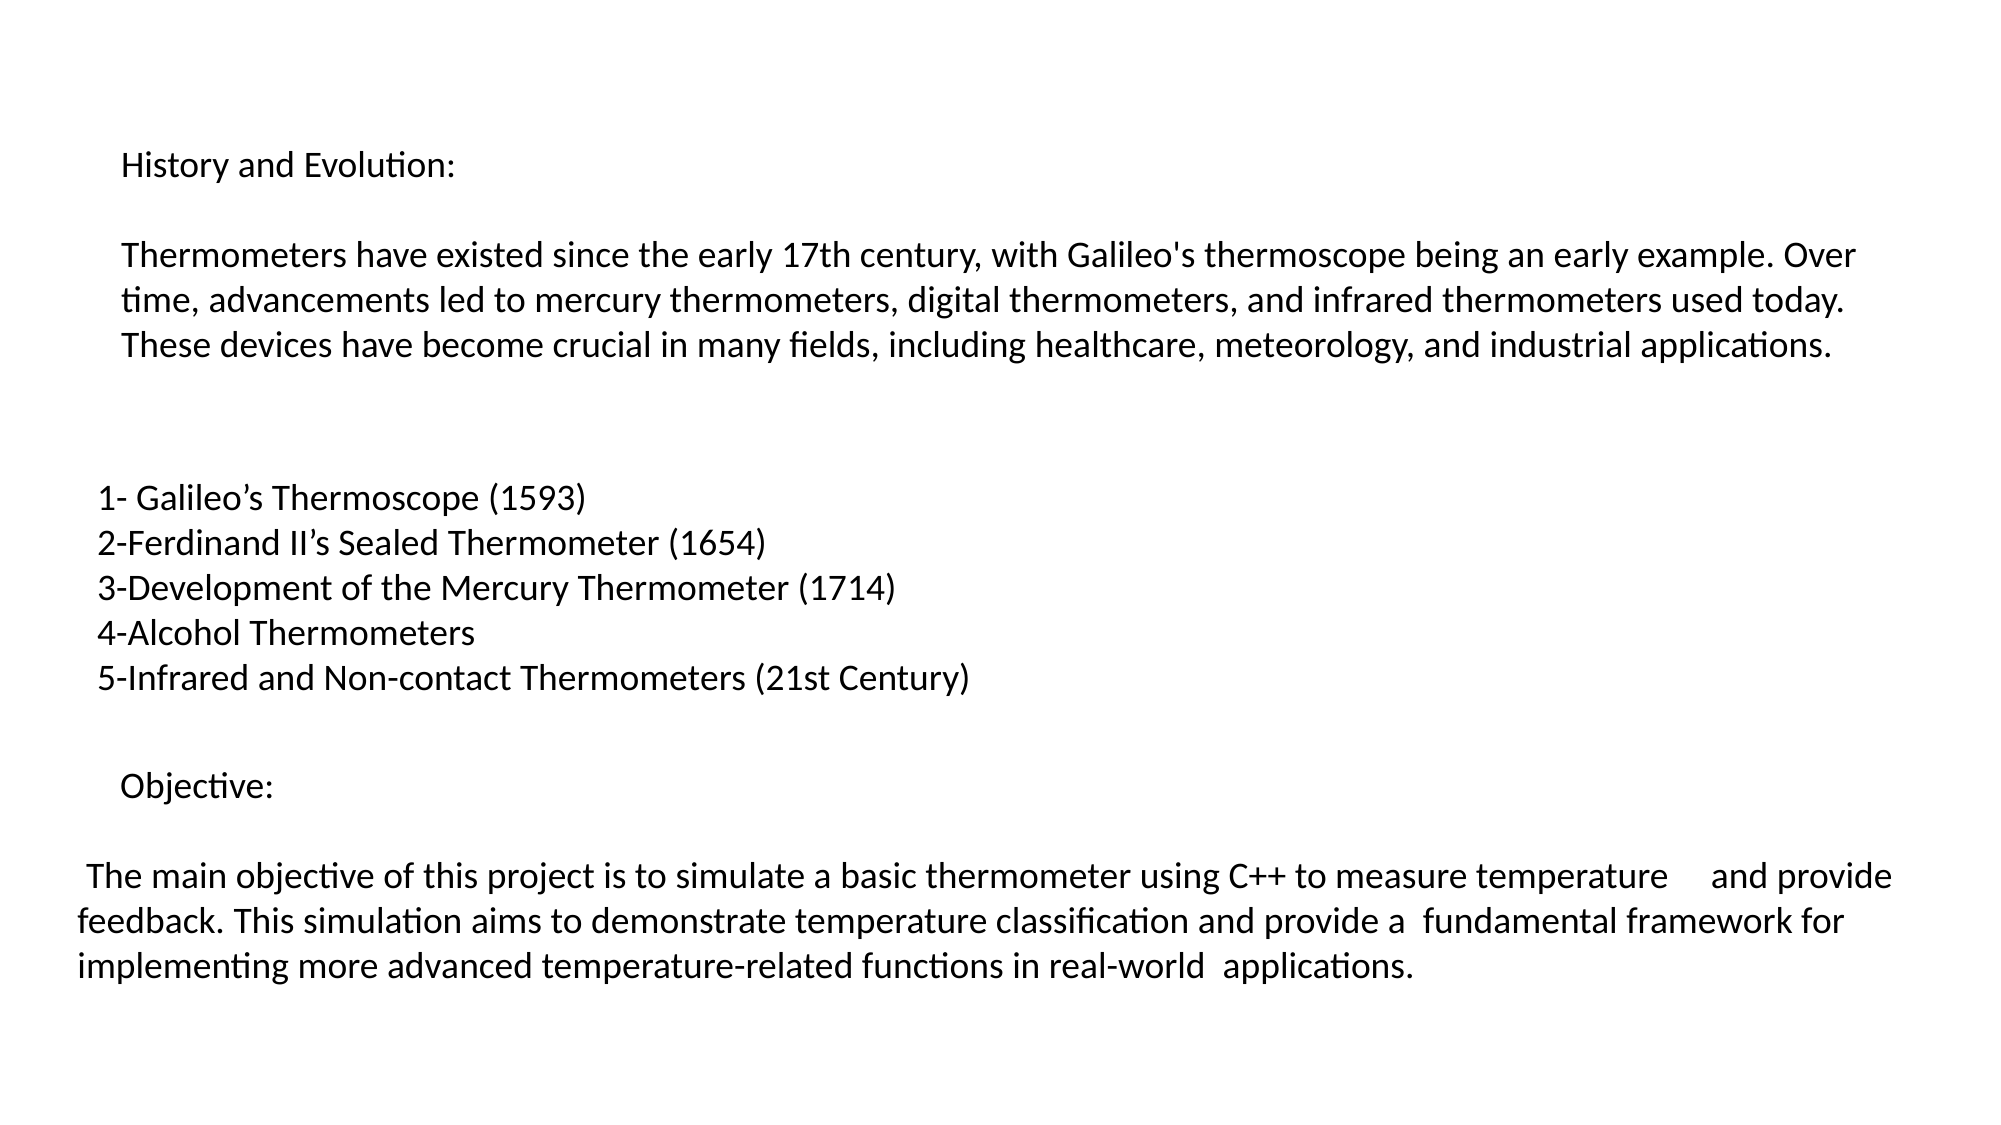

History and Evolution:

Thermometers have existed since the early 17th century, with Galileo's thermoscope being an early example. Over time, advancements led to mercury thermometers, digital thermometers, and infrared thermometers used today.
These devices have become crucial in many fields, including healthcare, meteorology, and industrial applications.
1- Galileo’s Thermoscope (1593)
2-Ferdinand II’s Sealed Thermometer (1654)
3-Development of the Mercury Thermometer (1714)
4-Alcohol Thermometers
5-Infrared and Non-contact Thermometers (21st Century)
     Objective:

 The main objective of this project is to simulate a basic thermometer using C++ to measure temperature     and provide feedback. This simulation aims to demonstrate temperature classification and provide a  fundamental framework for implementing more advanced temperature-related functions in real-world  applications.